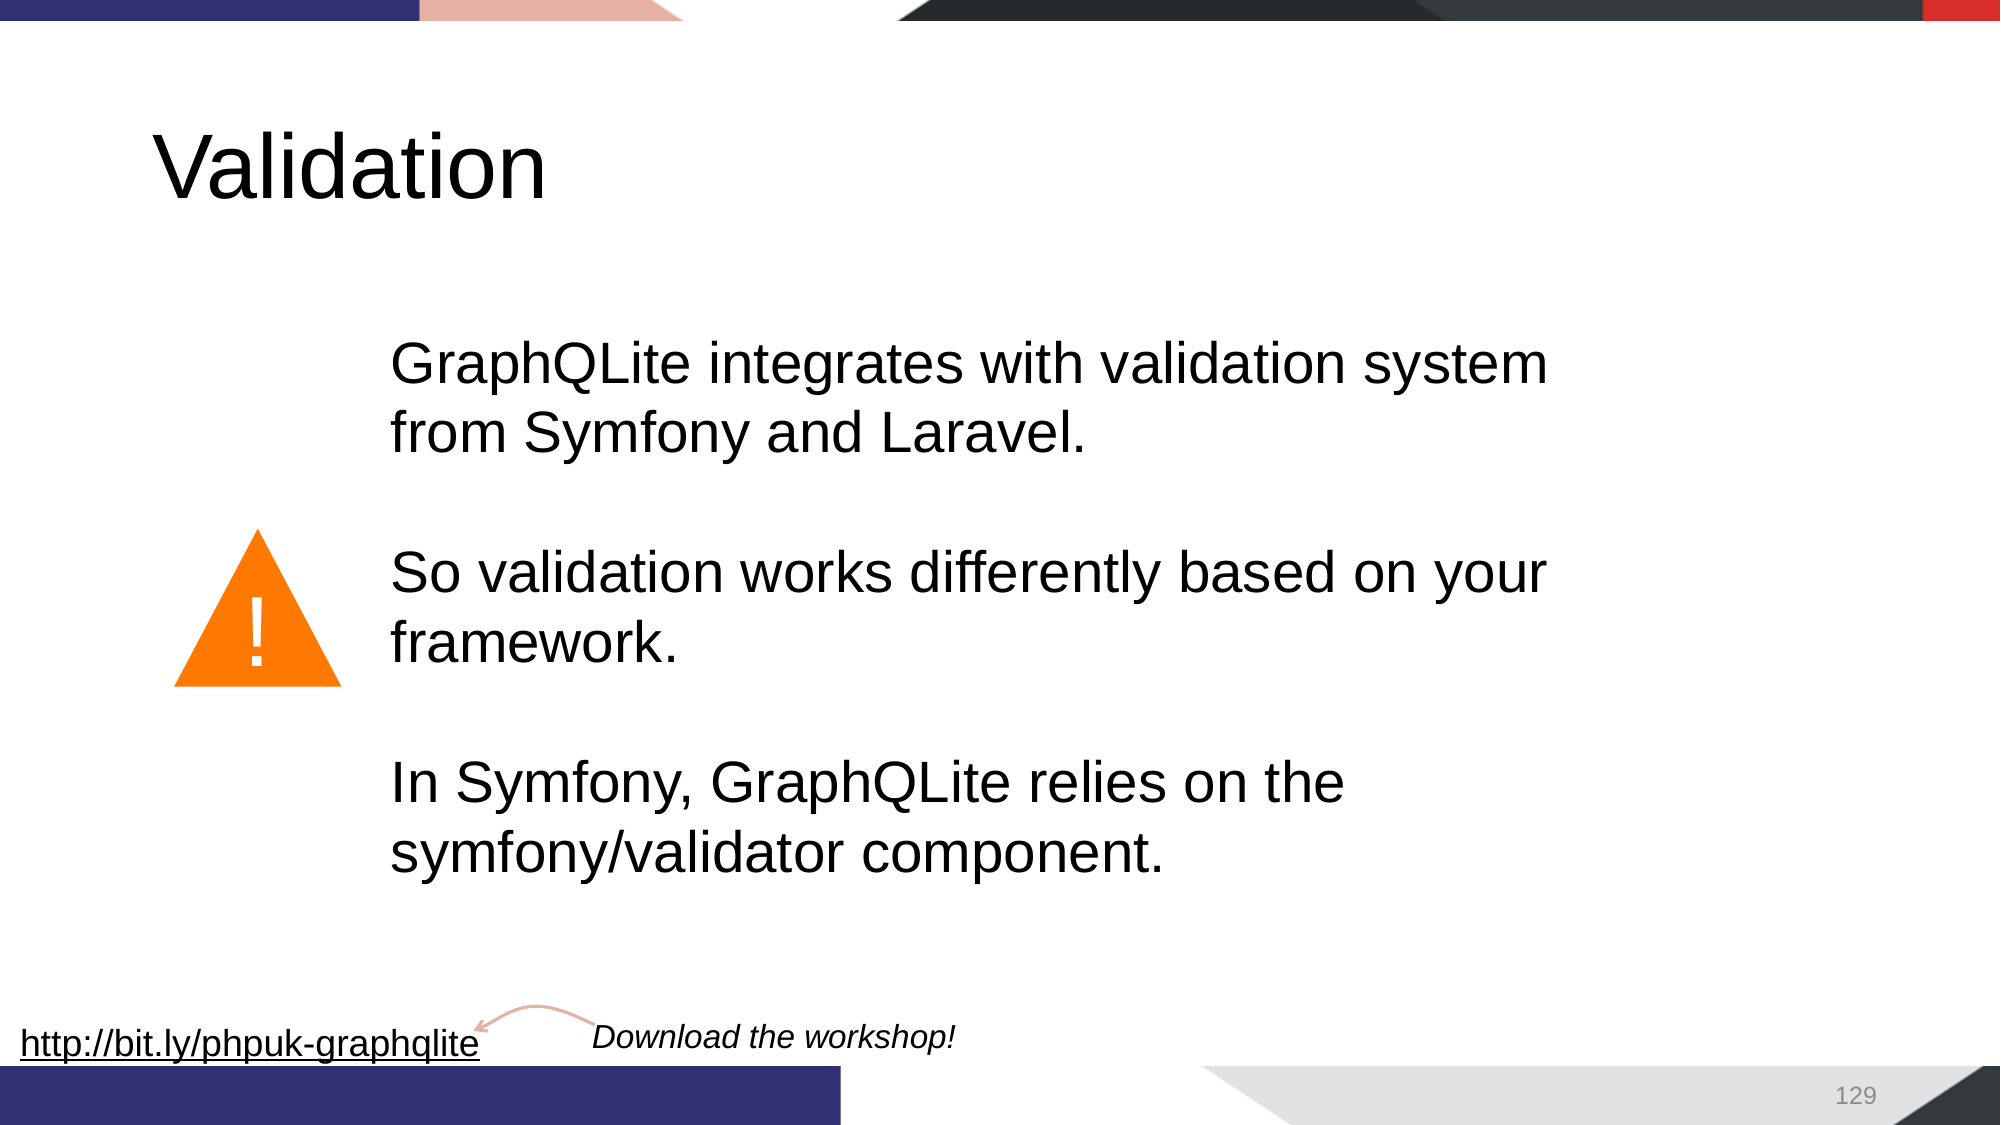

# Validation
GraphQLite integrates with validation system from Symfony and Laravel.

So validation works differently based on your framework.

In Symfony, GraphQLite relies on the symfony/validator component.
!

129